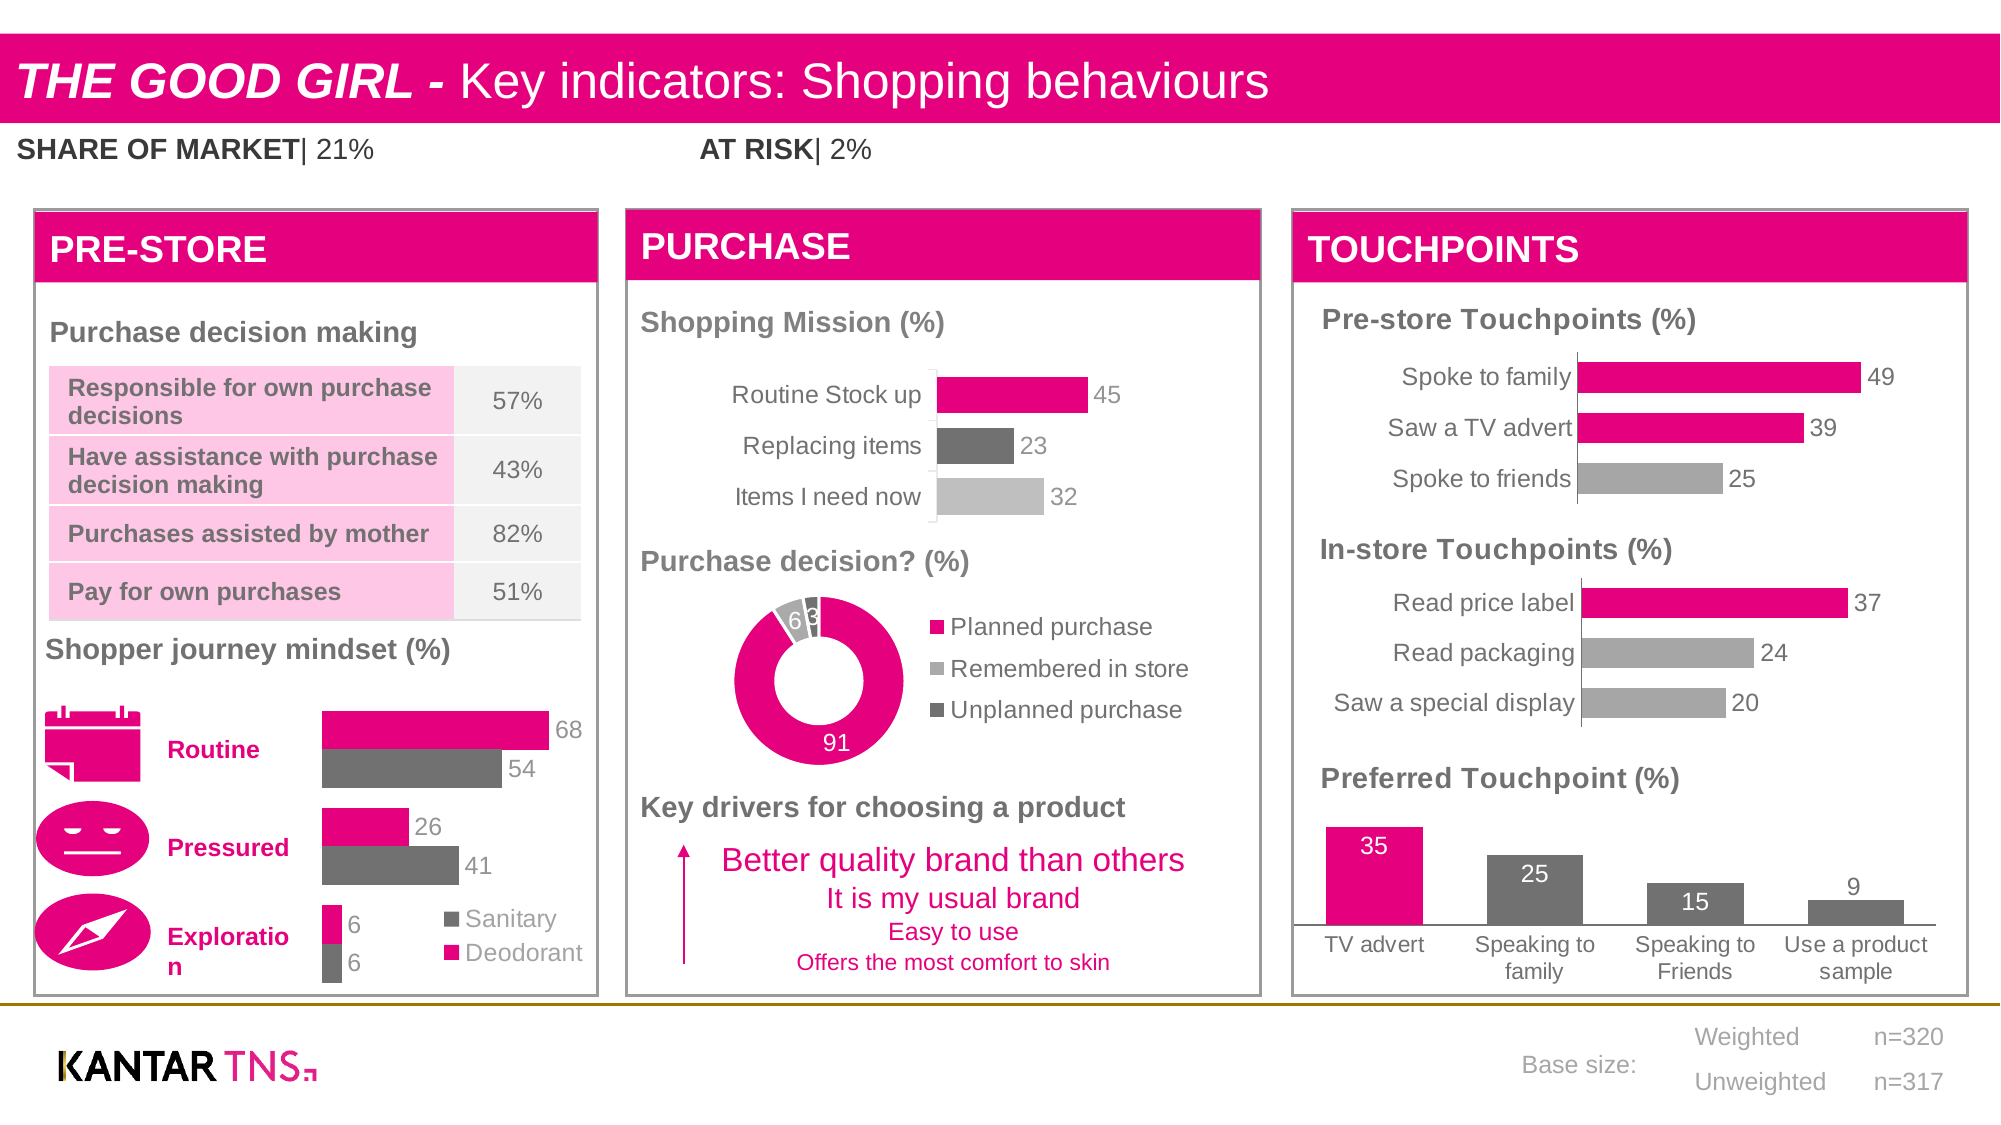

THE GOOD GIRL - Key indicators: Shopping behaviours
SHARE OF market| 21%
At risk| 2%

PURCHASE

PRE-STORE
TOUCHPOINTS

### Chart: Pre-store Touchpoints (%)

| Category | Series 1 |
|---|---|
| Spoke to family | 49.0 |
| Saw a TV advert | 39.0 |
| Spoke to friends | 25.0 |
Shopping Mission (%)
Purchase decision making

### Chart

| Category | Series 1 |
|---|---|
| Routine Stock up | 45.0 |
| Replacing items | 23.0 |
| Items I need now | 32.0 |
| Responsible for own purchase decisions | 57% |
| --- | --- |
| Have assistance with purchase decision making | 43% |
| Purchases assisted by mother | 82% |
| Pay for own purchases | 51% |

### Chart: In-store Touchpoints (%)

| Category | Series 1 |
|---|---|
| Read price label | 37.0 |
| Read packaging | 24.0 |
| Saw a special display | 20.0 |
Purchase decision? (%)

### Chart

| Category | Deodorant |
|---|---|
| Planned purchase | 91.0 |
| Remembered in store | 6.0 |
| Unplanned purchase | 3.0 |
Shopper journey mindset (%)

### Chart

| Category | Deodorant | Sanitary |
|---|---|---|
| Routine | 68.0 | 54.0 |
| Pressured | 26.0 | 41.0 |
| Exploration | 6.0 | 6.0 |

Routine

Pressured

Exploration

### Chart: Preferred Touchpoint (%)

| Category | Series 1 |
|---|---|
| TV advert | 35.0 |
| Speaking to family | 25.0 |
| Speaking to Friends | 15.0 |
| Use a product sample | 9.0 |
Key drivers for choosing a product
| Better quality brand than others |
| --- |
| It is my usual brand |
| Easy to use |
| Offers the most comfort to skin |
| Weighted | n=320 |
| --- | --- |
| Unweighted | n=317 |
Base size: